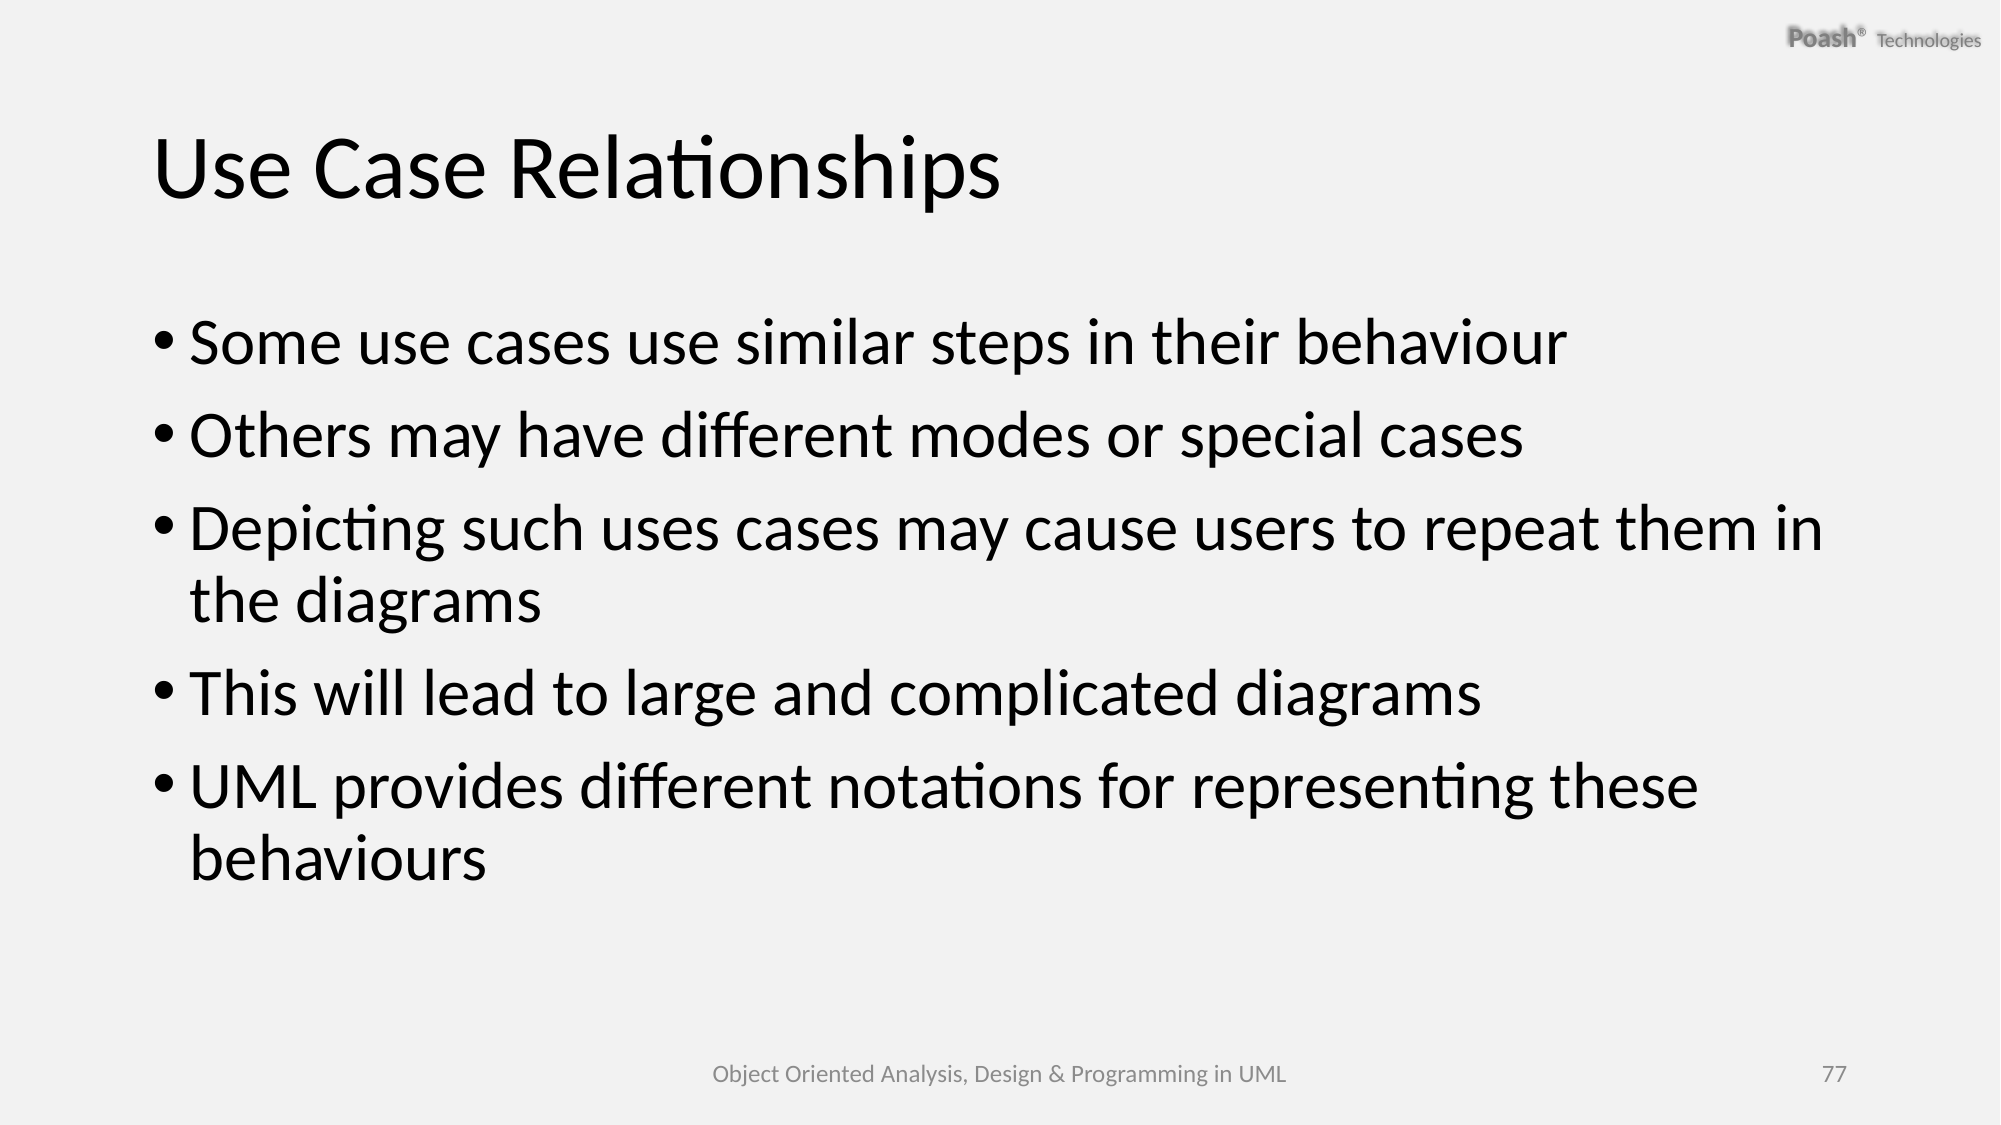

# Use Case Relationships
Some use cases use similar steps in their behaviour
Others may have different modes or special cases
Depicting such uses cases may cause users to repeat them in the diagrams
This will lead to large and complicated diagrams
UML provides different notations for representing these behaviours
Object Oriented Analysis, Design & Programming in UML
77